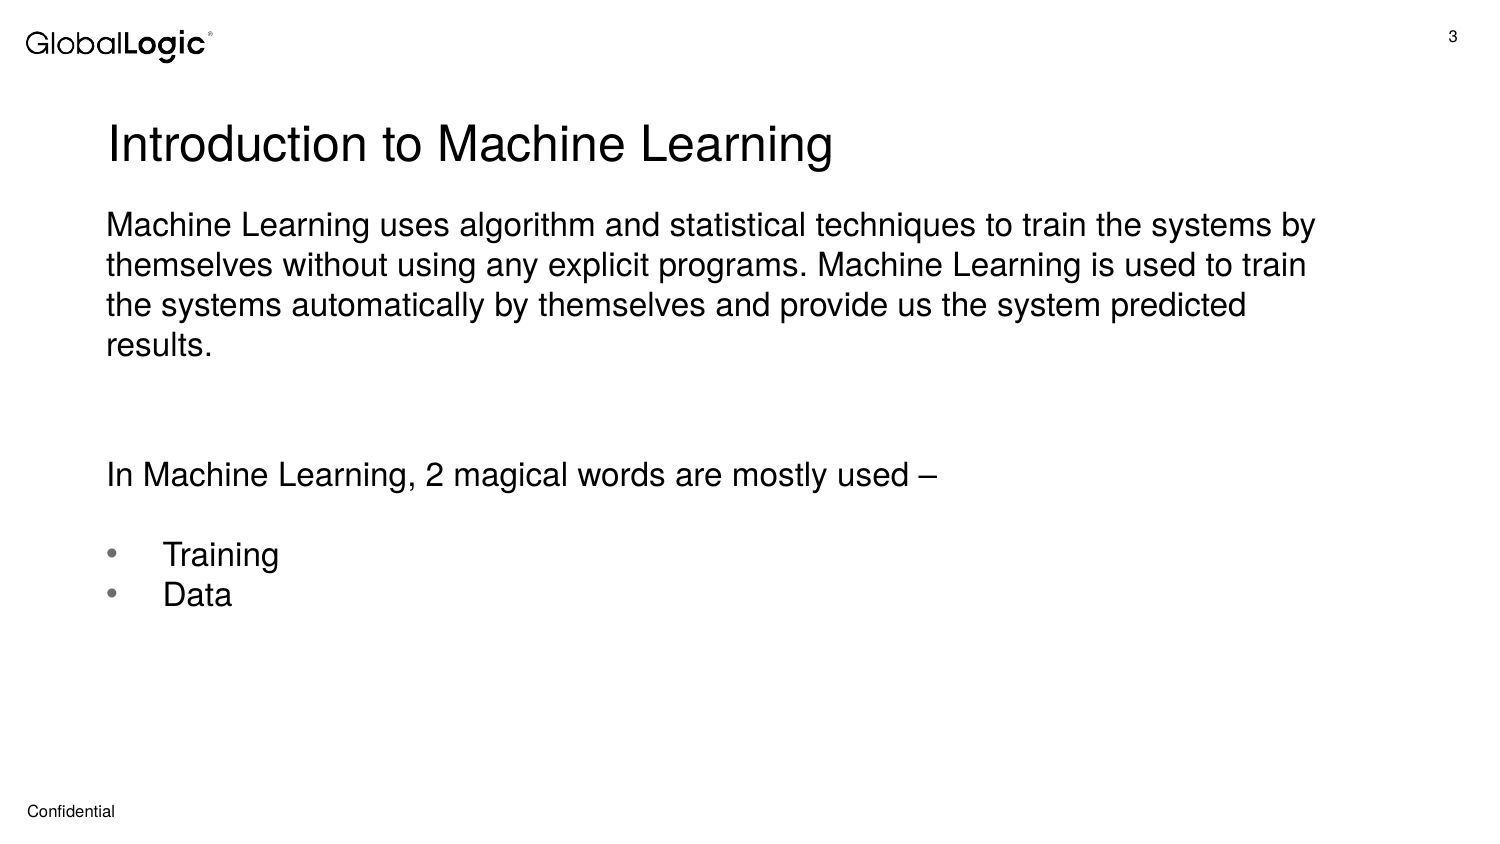

# Introduction to Machine Learning
Machine Learning uses algorithm and statistical techniques to train the systems by themselves without using any explicit programs. Machine Learning is used to train the systems automatically by themselves and provide us the system predicted results.

In Machine Learning, 2 magical words are mostly used –

Training
Data